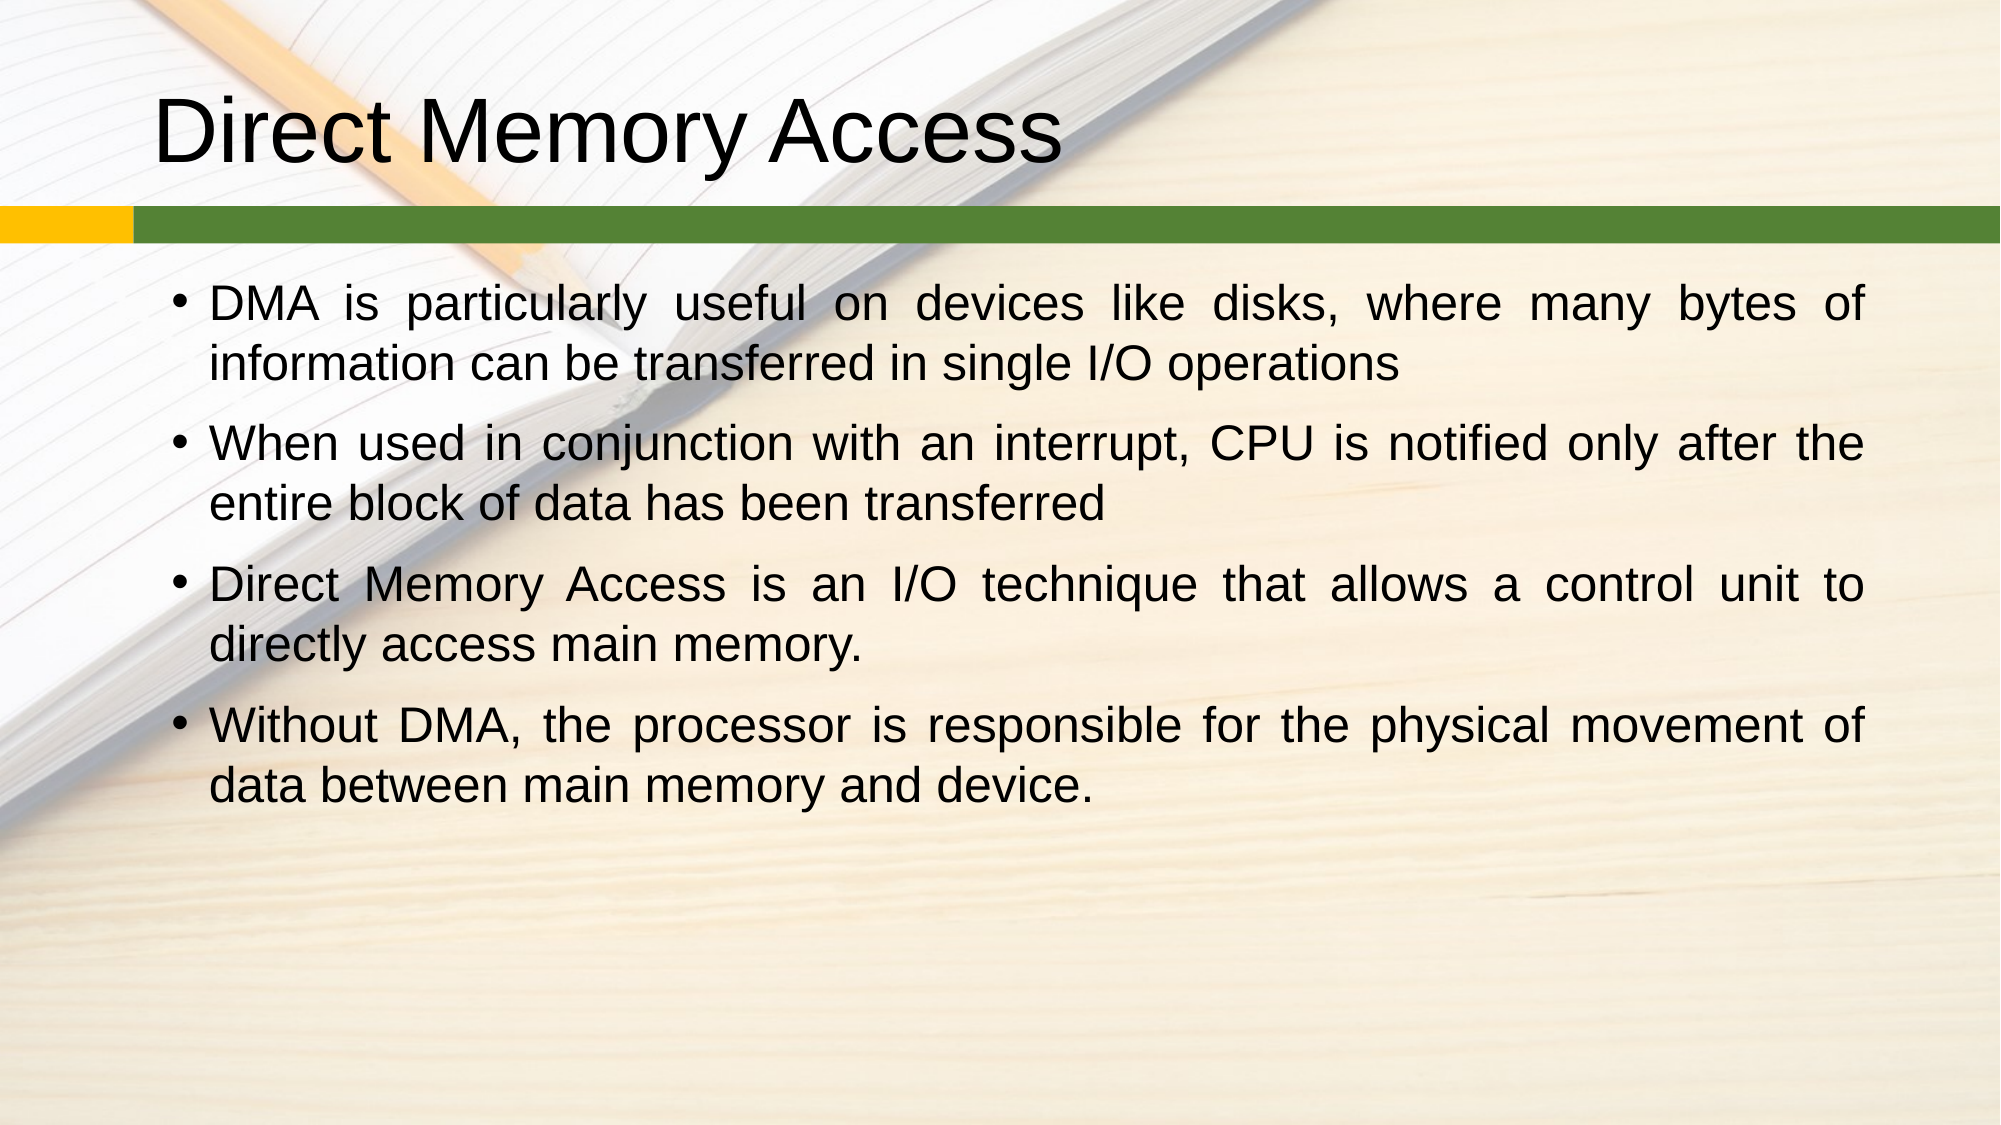

# Direct Memory Access
DMA is particularly useful on devices like disks, where many bytes of information can be transferred in single I/O operations
When used in conjunction with an interrupt, CPU is notified only after the entire block of data has been transferred
Direct Memory Access is an I/O technique that allows a control unit to directly access main memory.
Without DMA, the processor is responsible for the physical movement of data between main memory and device.